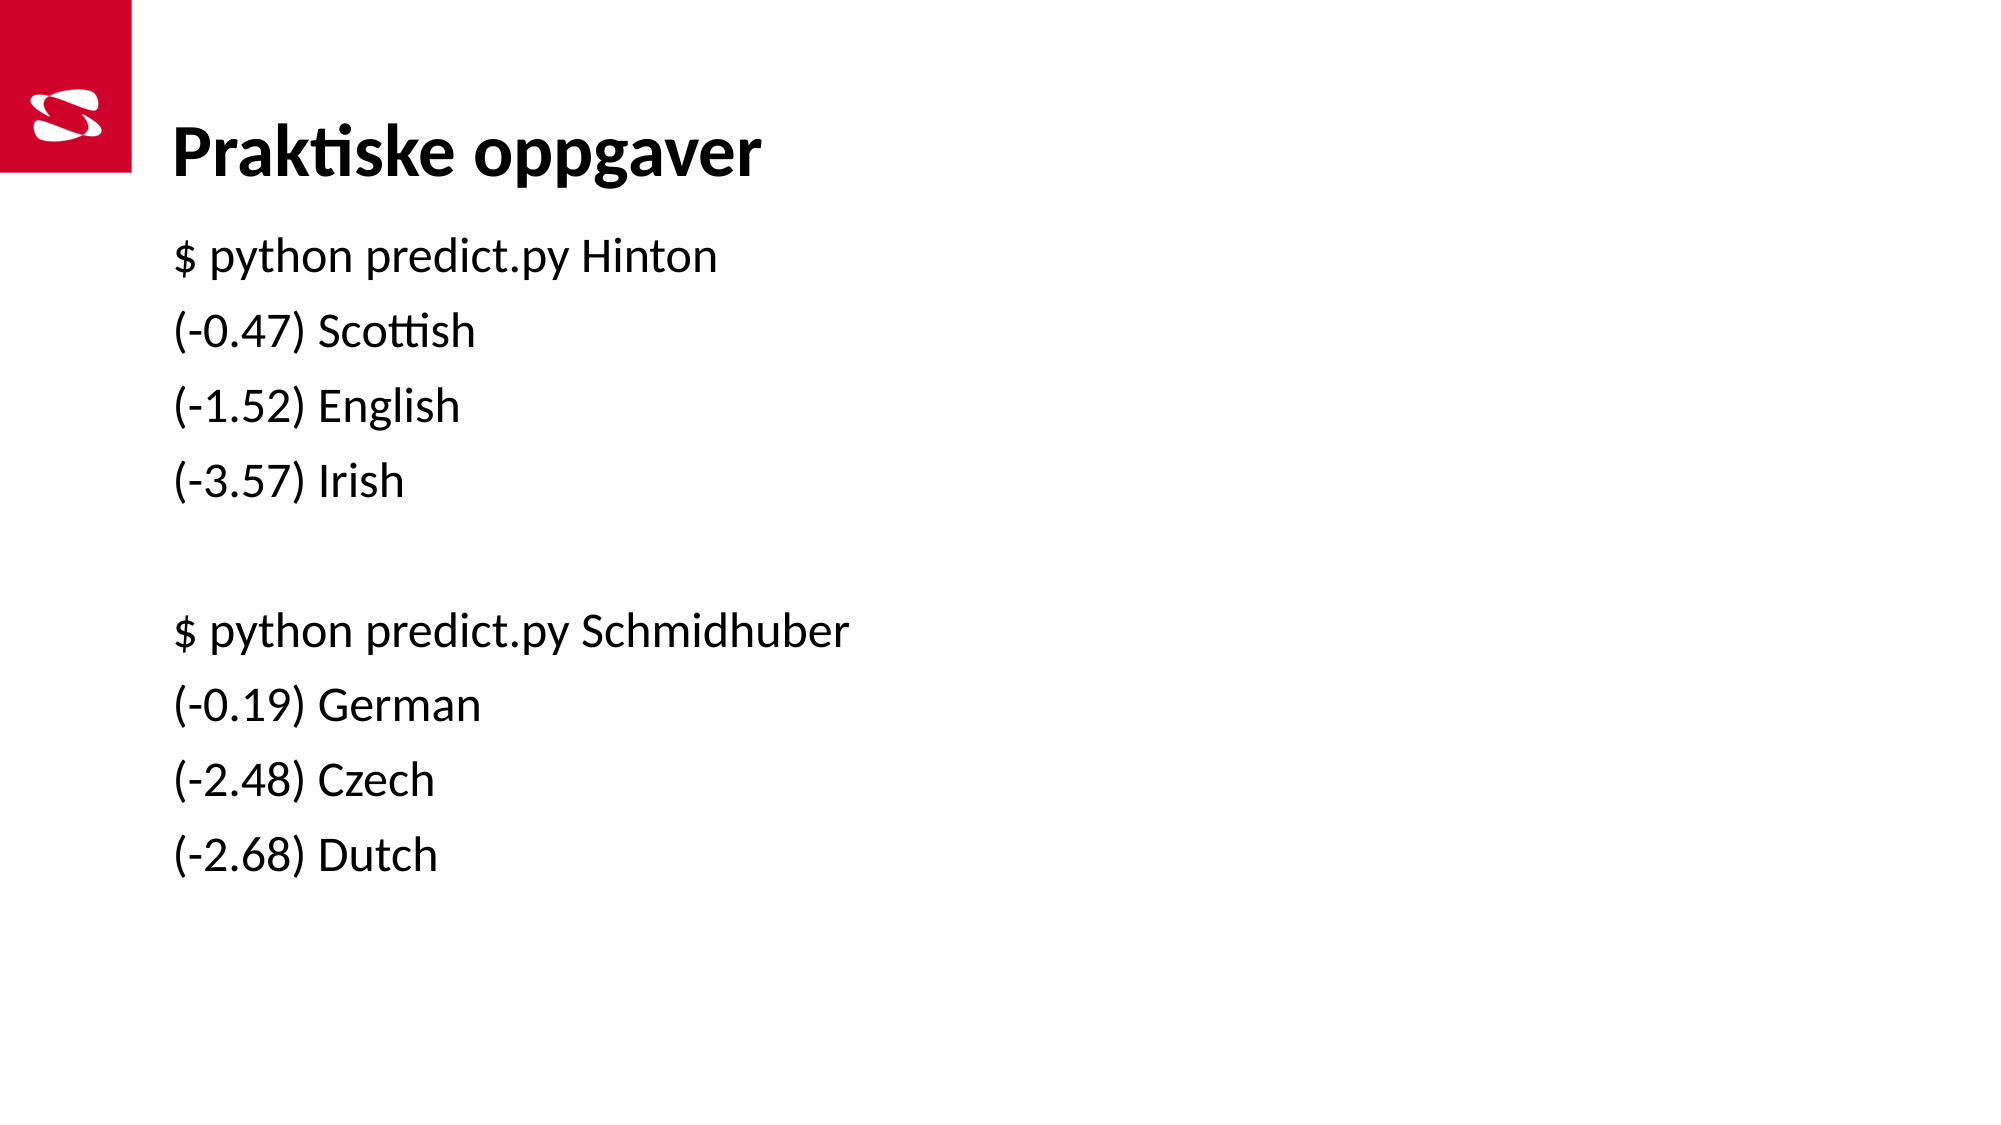

# Praktiske oppgaver
$ python predict.py Hinton
(-0.47) Scottish
(-1.52) English
(-3.57) Irish

$ python predict.py Schmidhuber
(-0.19) German
(-2.48) Czech
(-2.68) Dutch